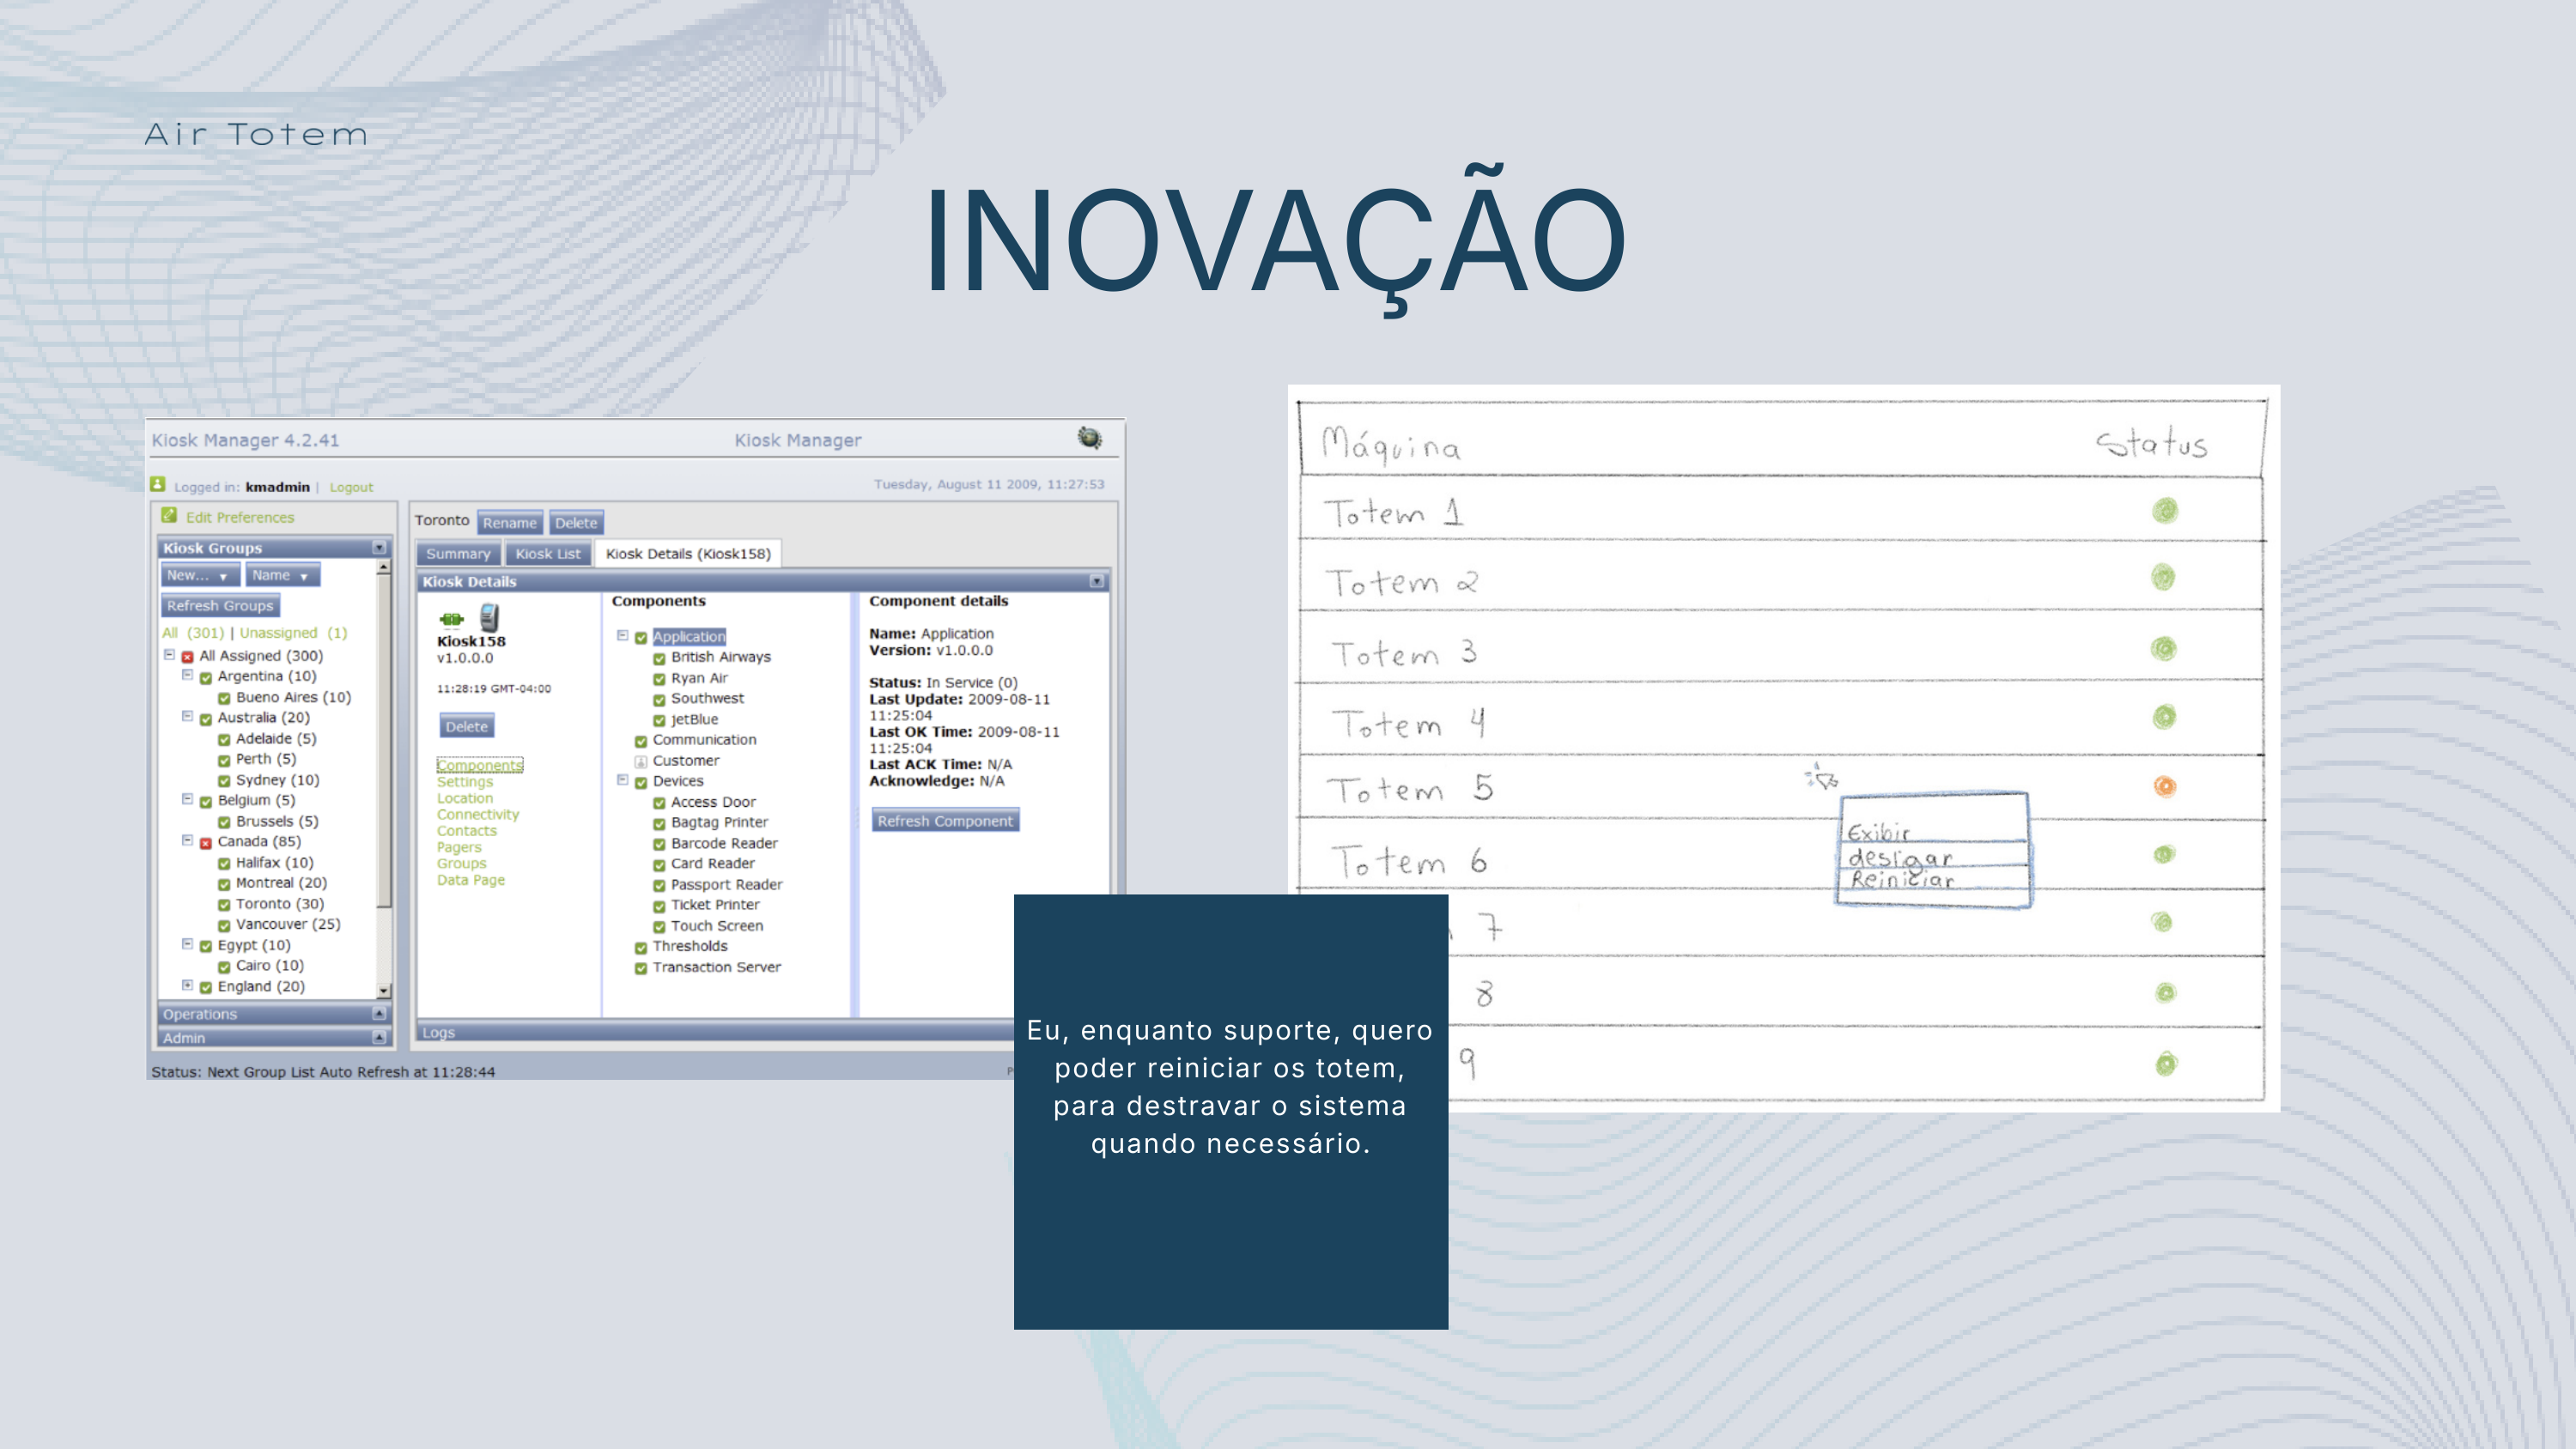

INOVAÇÃO

Eu, enquanto suporte, quero poder reiniciar os totem, para destravar o sistema quando necessário.